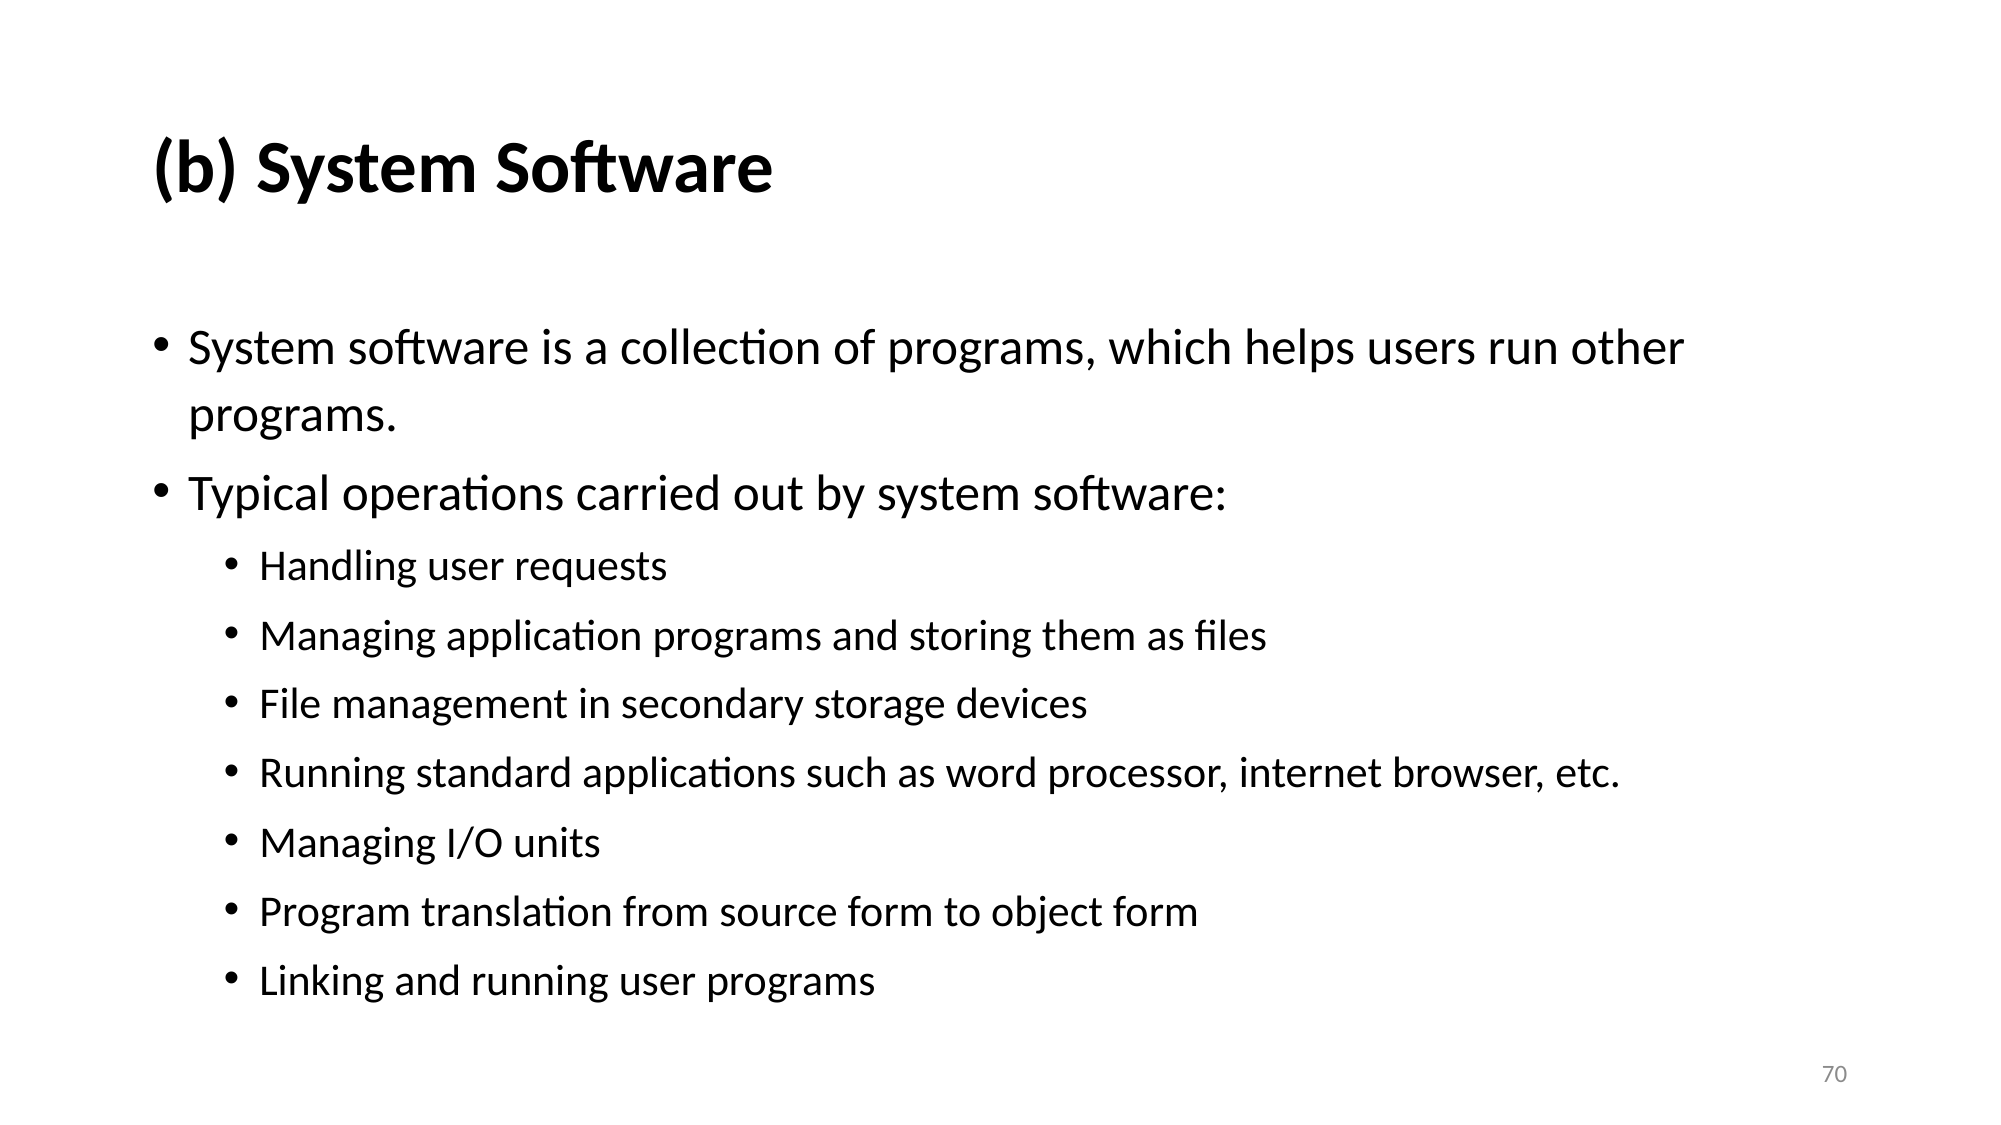

# (b) System Software
System software is a collection of programs, which helps users run other programs.
Typical operations carried out by system software:
Handling user requests
Managing application programs and storing them as files
File management in secondary storage devices
Running standard applications such as word processor, internet browser, etc.
Managing I/O units
Program translation from source form to object form
Linking and running user programs
70